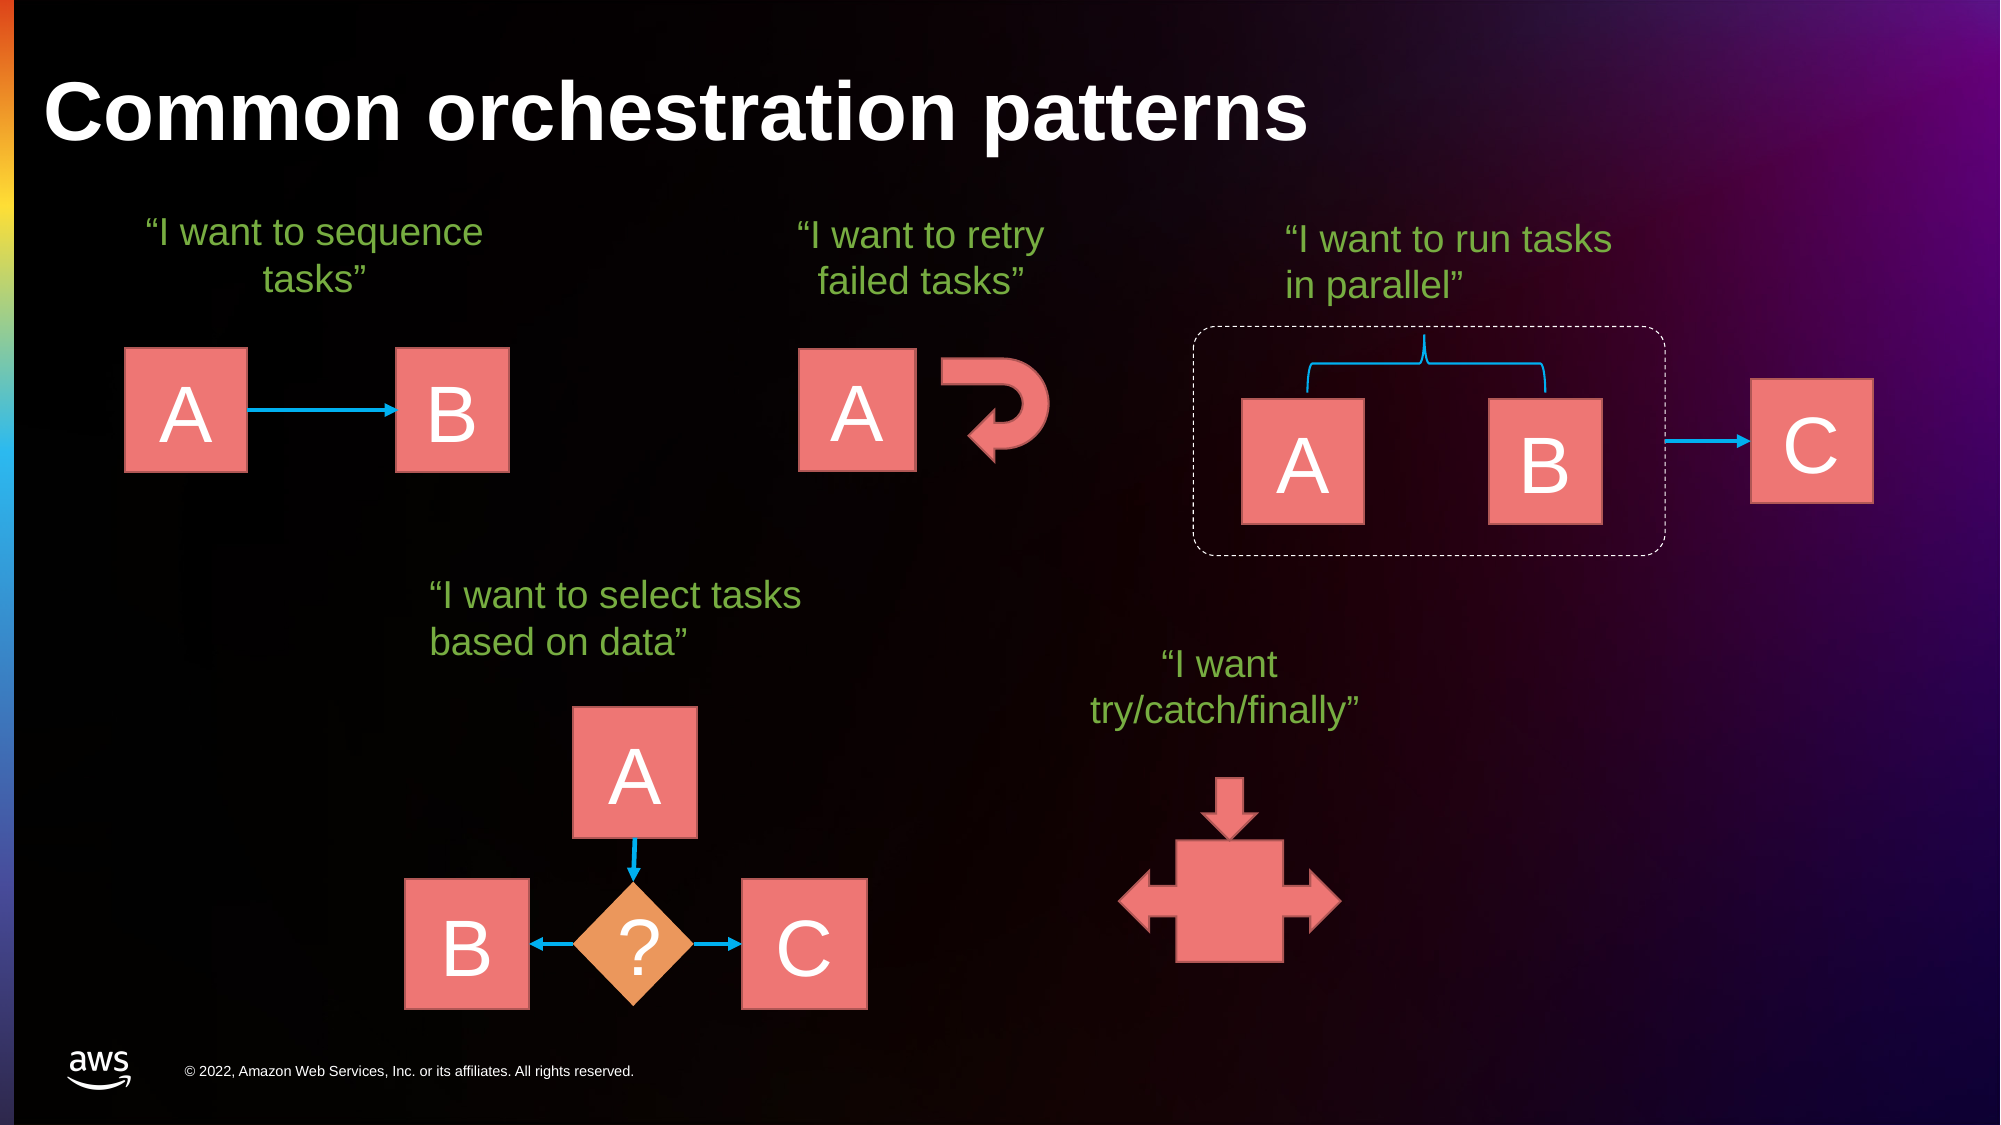

# Common orchestration patterns
“I want to sequence tasks”
“I want to retry failed tasks”
“I want to run tasks
in parallel”

C
A
B
A
B
A

“I want to select tasks
based on data”
“I want
try/catch/finally”
A
B
C
?